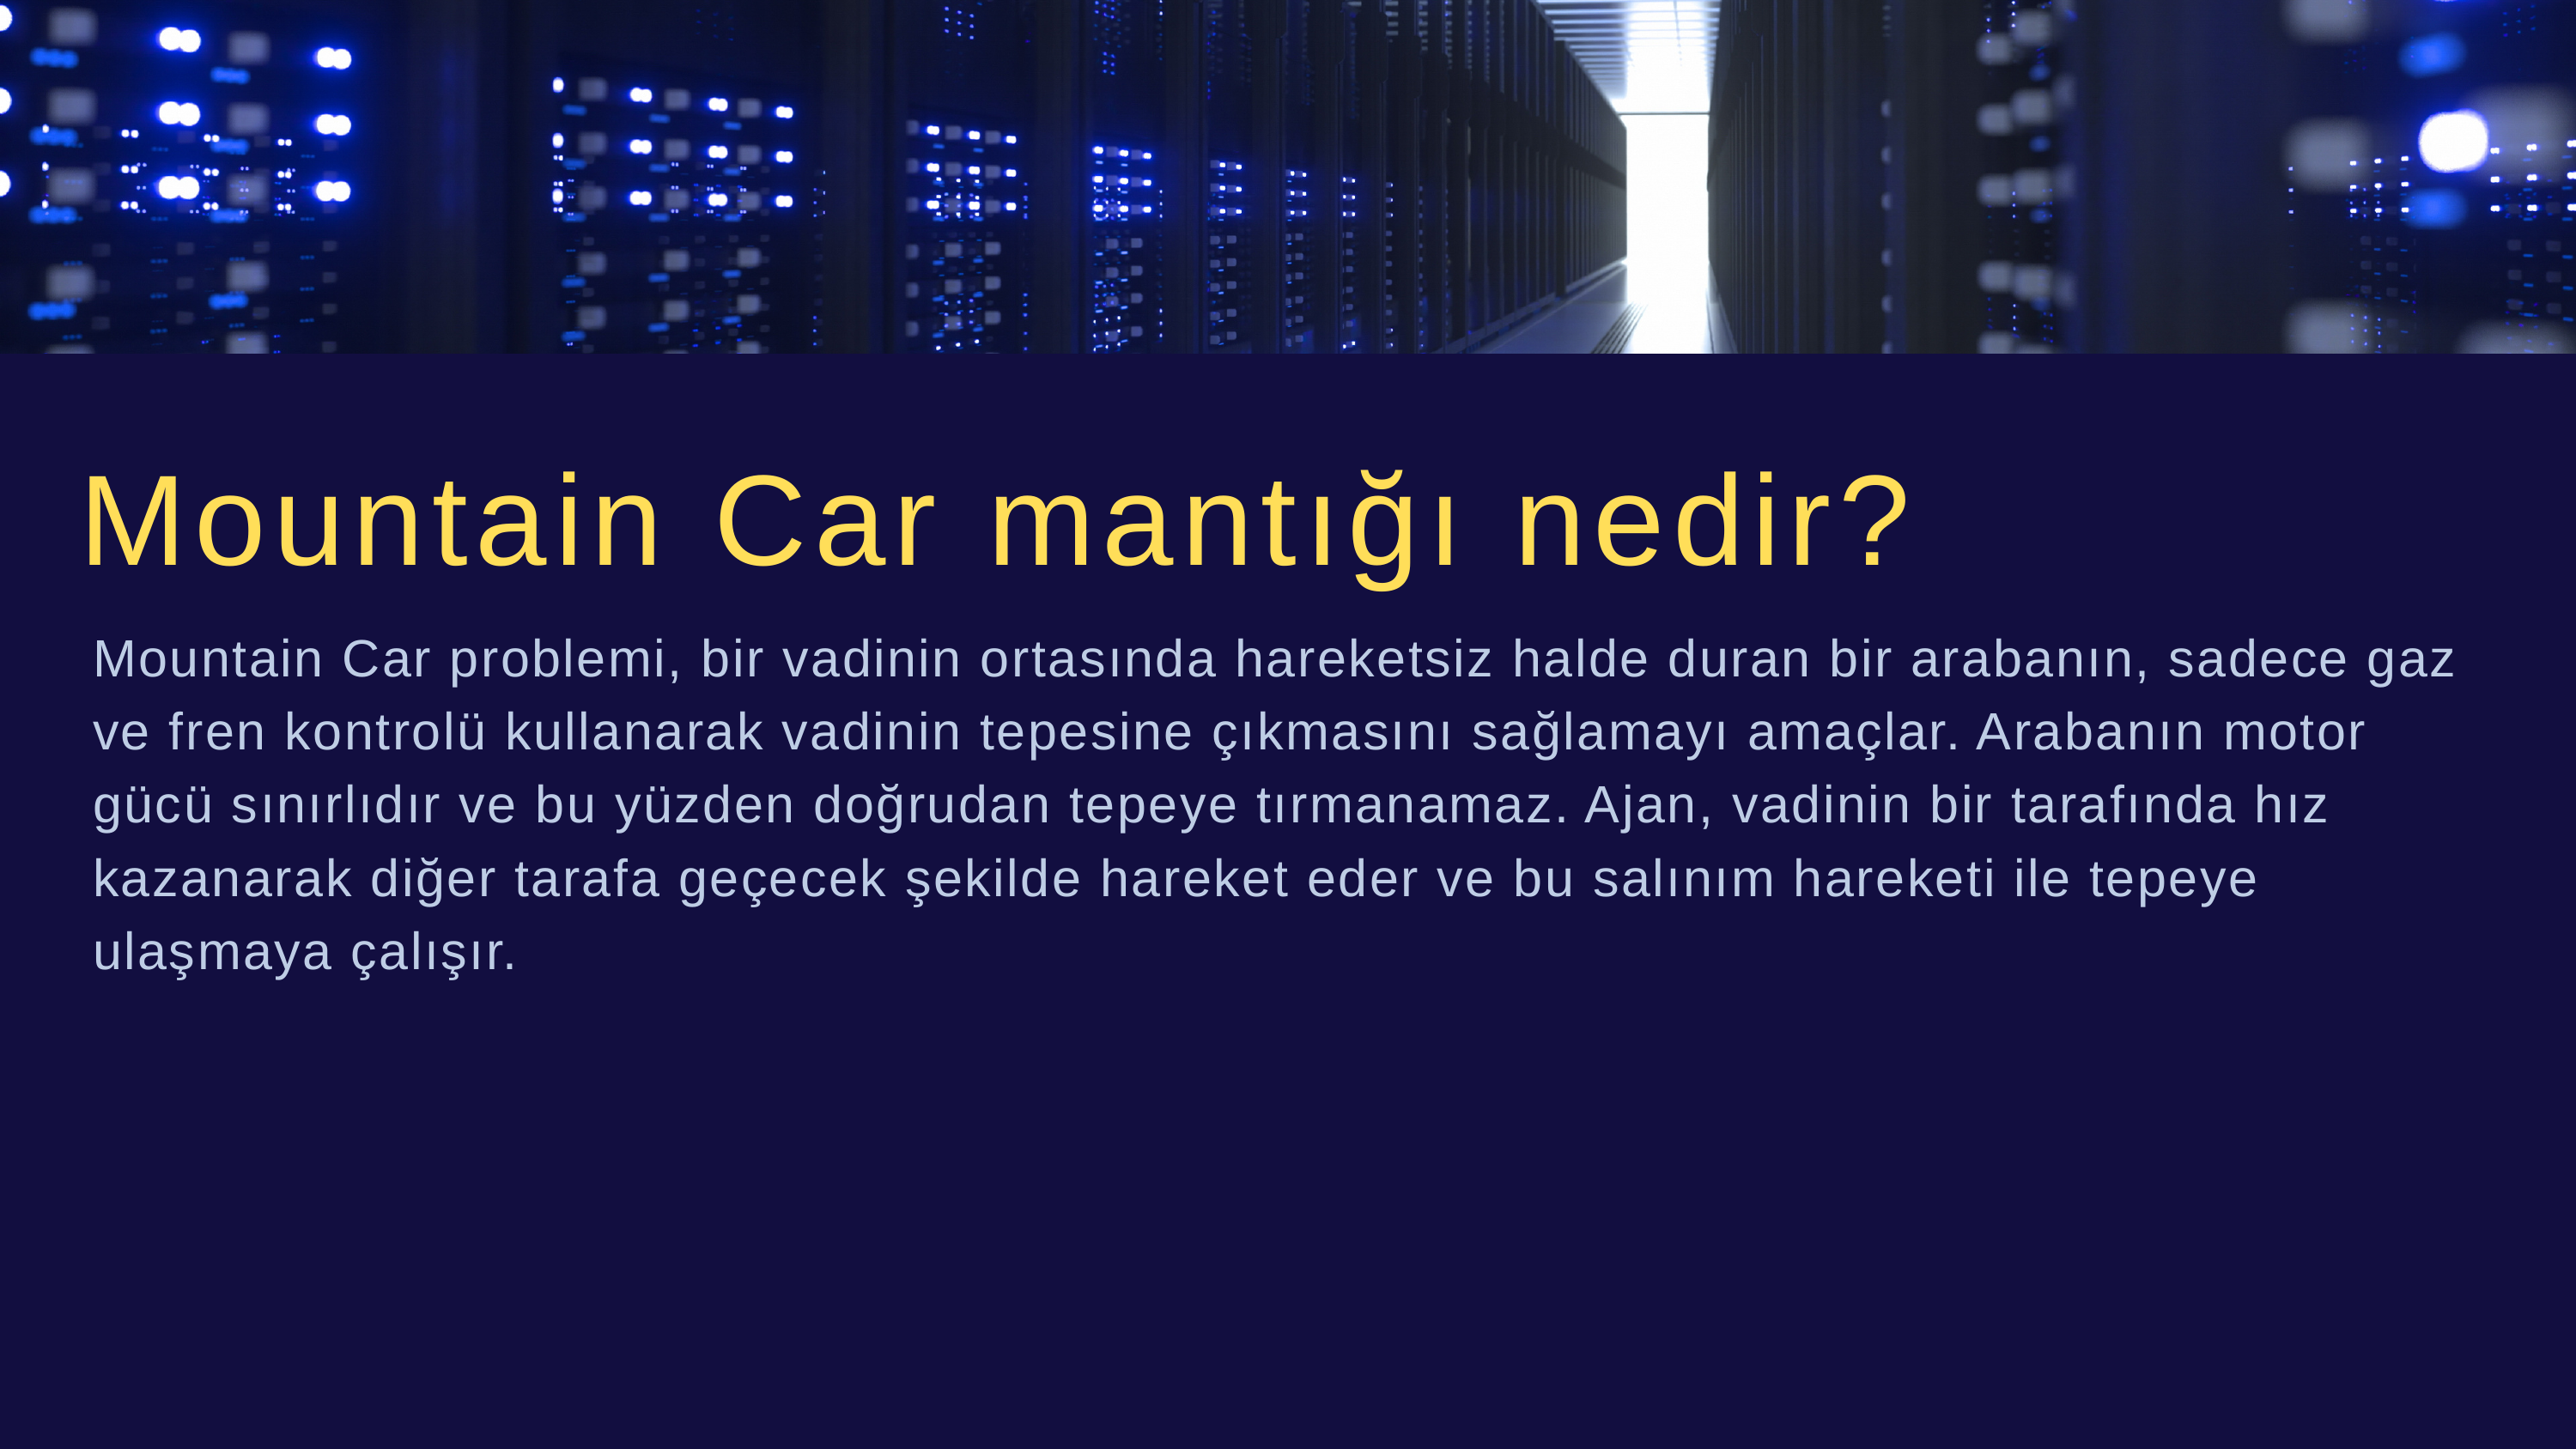

Mountain Car mantığı nedir?

Mountain Car problemi, bir vadinin ortasında hareketsiz halde duran bir arabanın, sadece gaz ve fren kontrolü kullanarak vadinin tepesine çıkmasını sağlamayı amaçlar. Arabanın motor gücü sınırlıdır ve bu yüzden doğrudan tepeye tırmanamaz. Ajan, vadinin bir tarafında hız kazanarak diğer tarafa geçecek şekilde hareket eder ve bu salınım hareketi ile tepeye ulaşmaya çalışır.